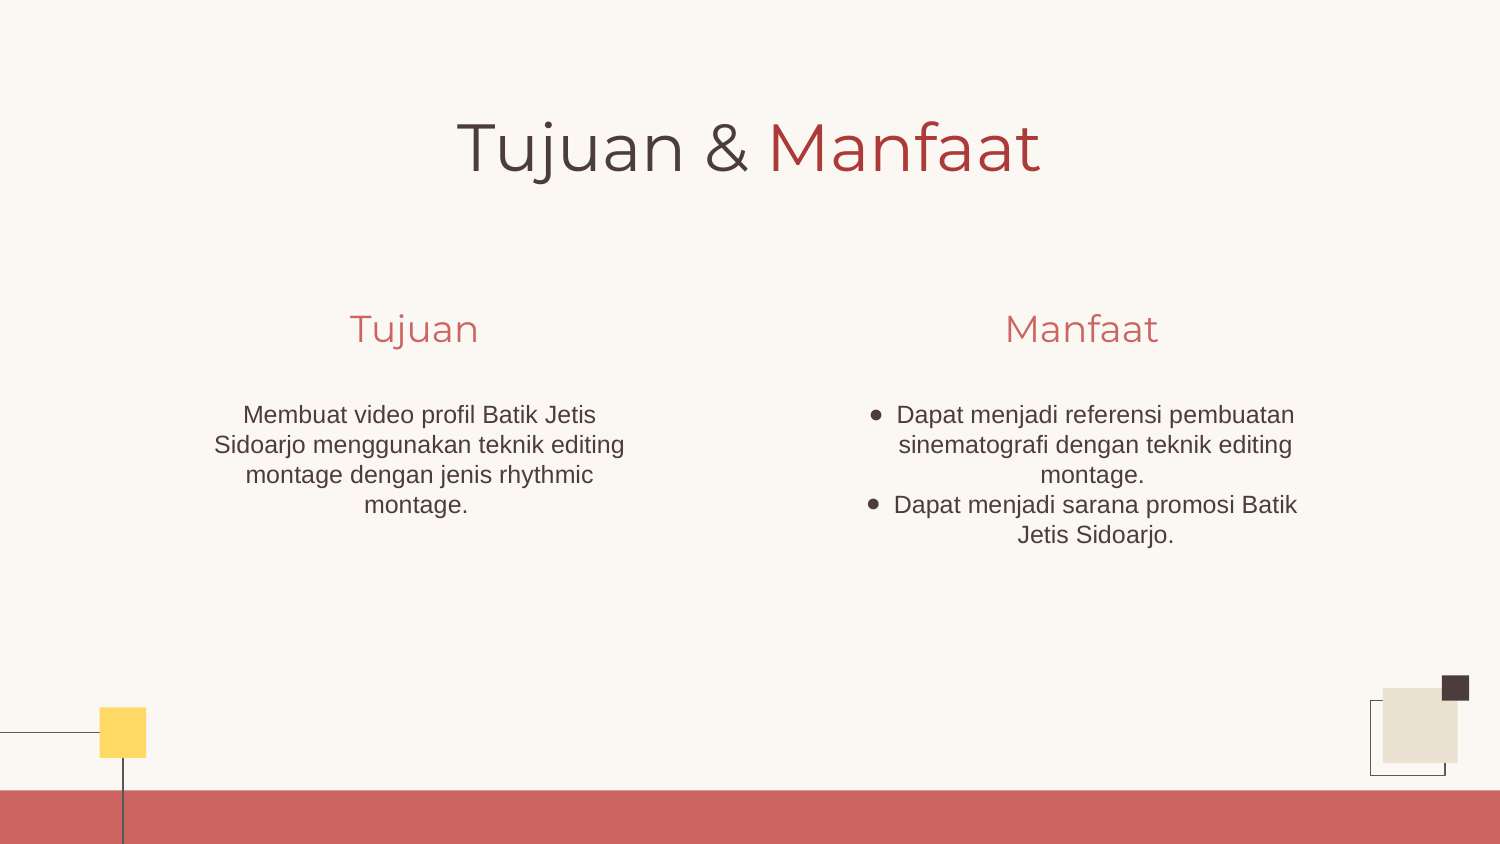

# Tujuan & Manfaat
Tujuan
Manfaat
Membuat video profil Batik Jetis Sidoarjo menggunakan teknik editing montage dengan jenis rhythmic montage.
Dapat menjadi referensi pembuatan sinematografi dengan teknik editing montage.
Dapat menjadi sarana promosi Batik Jetis Sidoarjo.